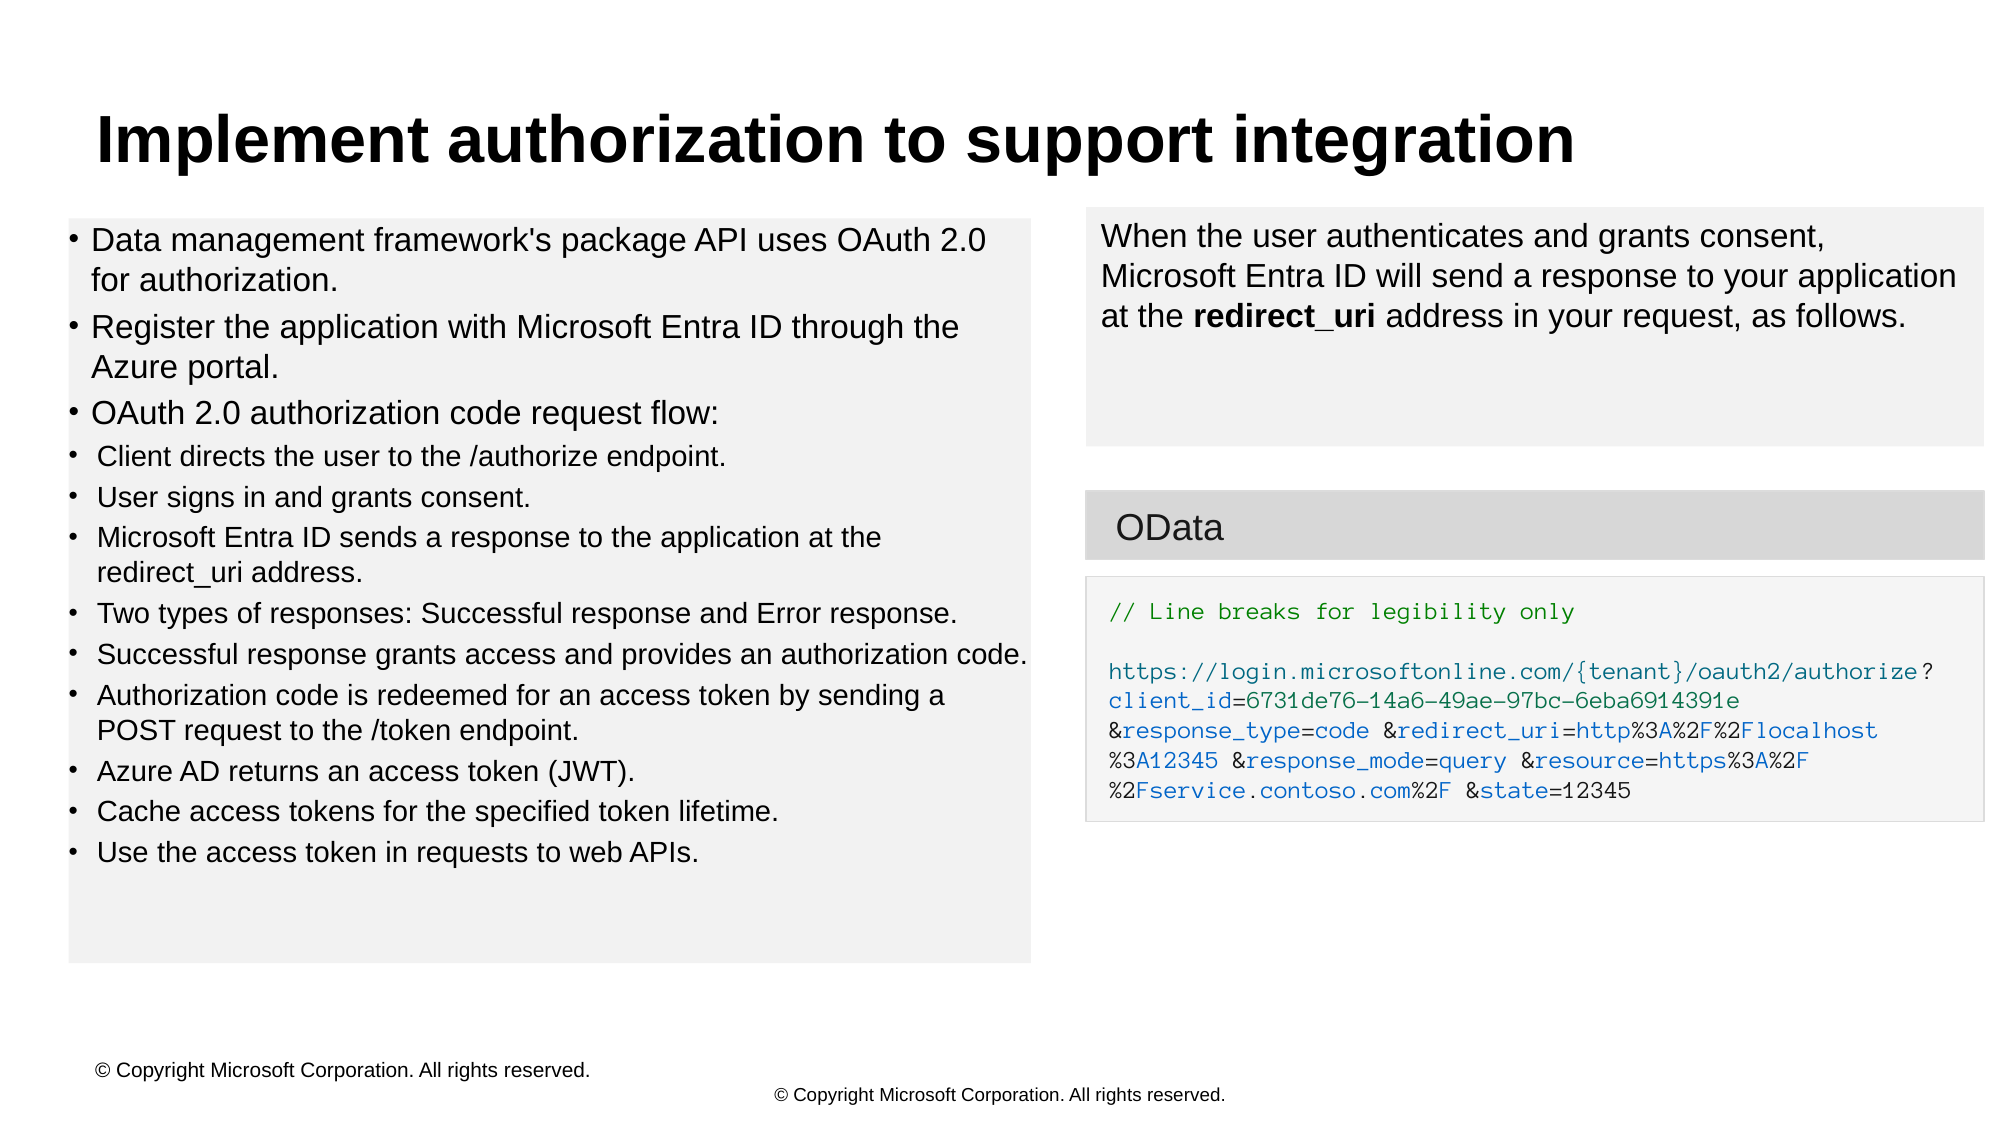

# Implement authorization to support integration
When the user authenticates and grants consent, Microsoft Entra ID will send a response to your application at the redirect_uri address in your request, as follows.

Data management framework's package API uses OAuth 2.0 for authorization.
Register the application with Microsoft Entra ID through the Azure portal.
OAuth 2.0 authorization code request flow:
Client directs the user to the /authorize endpoint.
User signs in and grants consent.
Microsoft Entra ID sends a response to the application at the redirect_uri address.
Two types of responses: Successful response and Error response.
Successful response grants access and provides an authorization code.
Authorization code is redeemed for an access token by sending a POST request to the /token endpoint.
Azure AD returns an access token (JWT).
Cache access tokens for the specified token lifetime.
Use the access token in requests to web APIs.
OData
// Line breaks for legibility only

https://login.microsoftonline.com/{tenant}/oauth2/authorize?
client_id=6731de76-14a6-49ae-97bc-6eba6914391e &response_type=code &redirect_uri=http%3A%2F%2Flocalhost%3A12345 &response_mode=query &resource=https%3A%2F%2Fservice.contoso.com%2F &state=12345